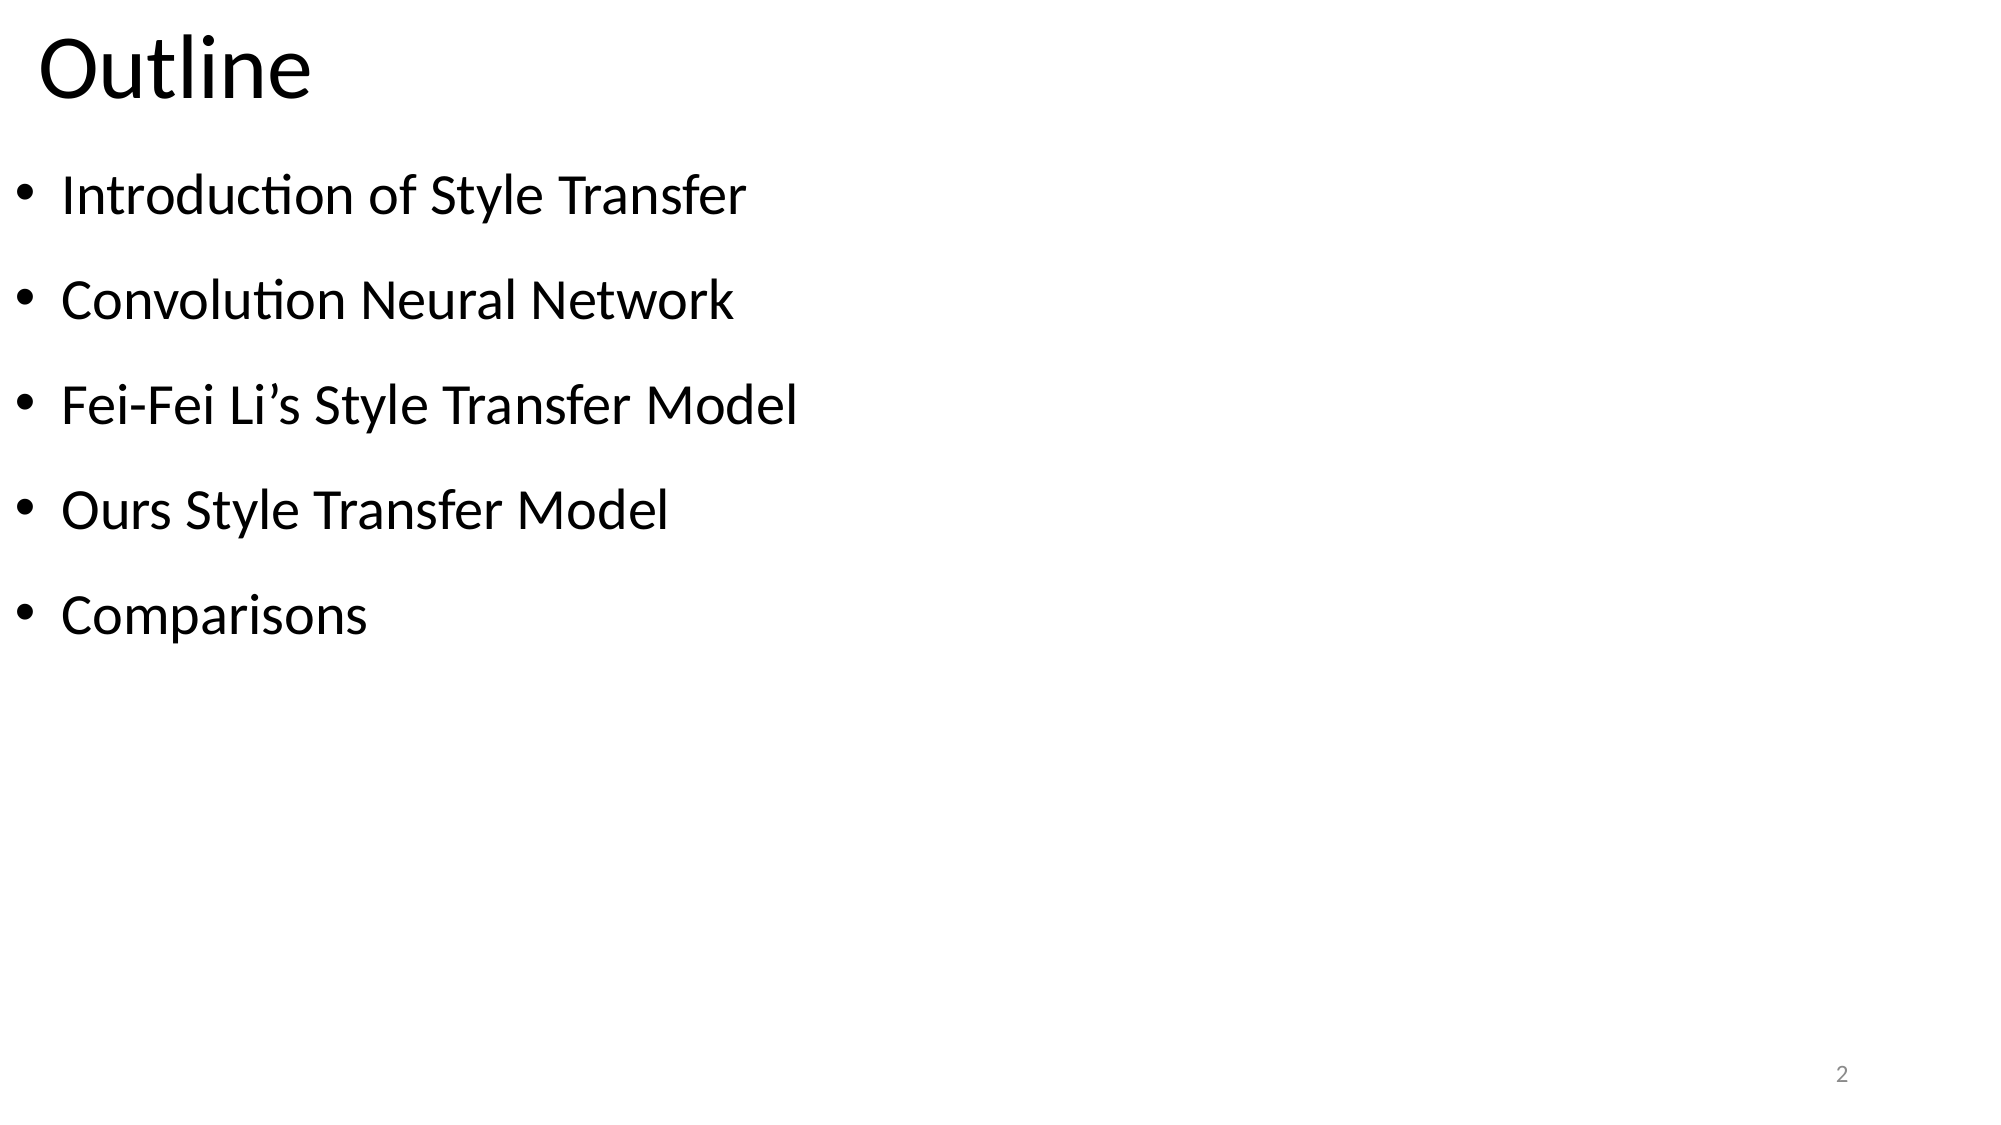

Outline
Introduction of Style Transfer
Convolution Neural Network
Fei-Fei Li’s Style Transfer Model
Ours Style Transfer Model
Comparisons
2